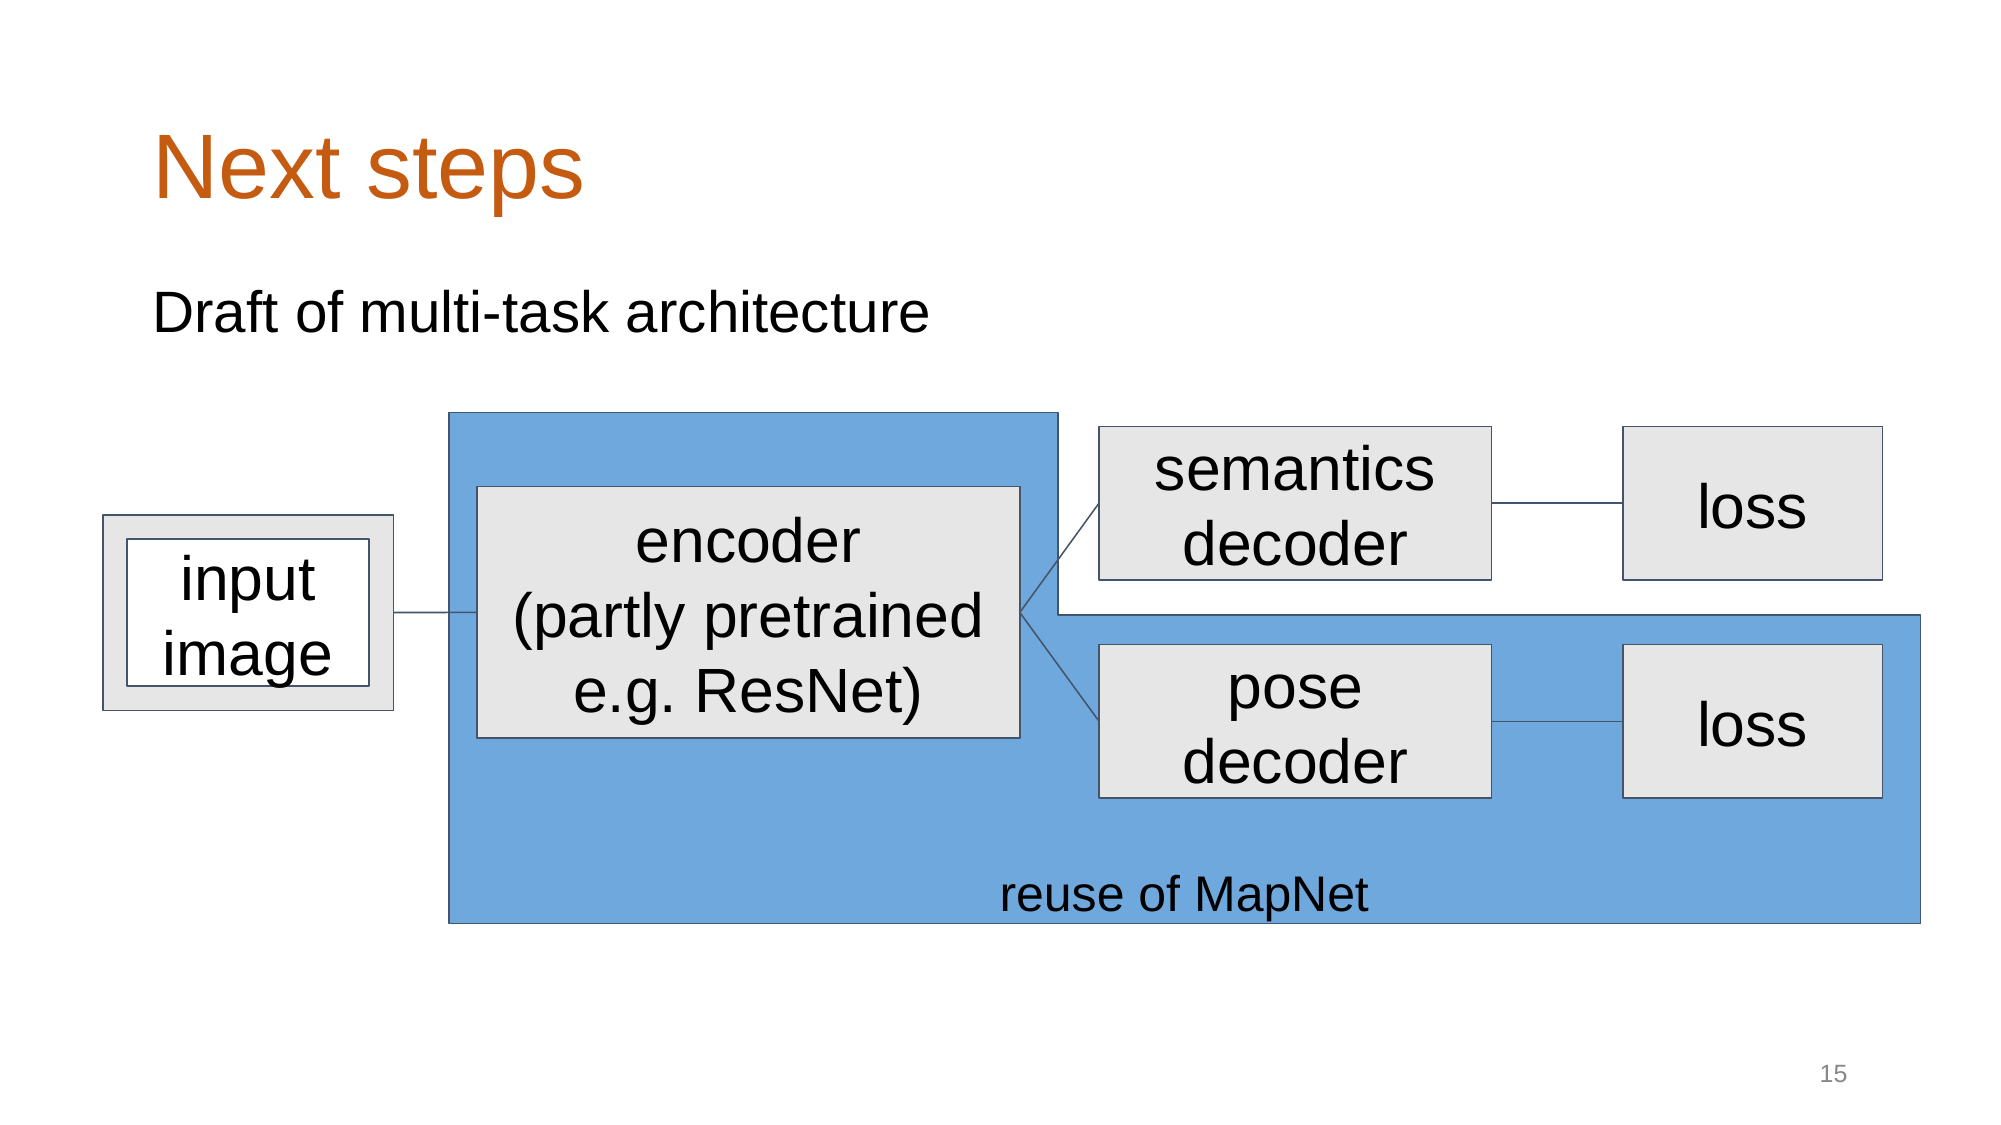

# Next steps
Draft of multi-task architecture

reuse of MapNet
semantics decoder
loss
encoder
(partly pretrained
e.g. ResNet)
input
image
pose decoder
loss
15